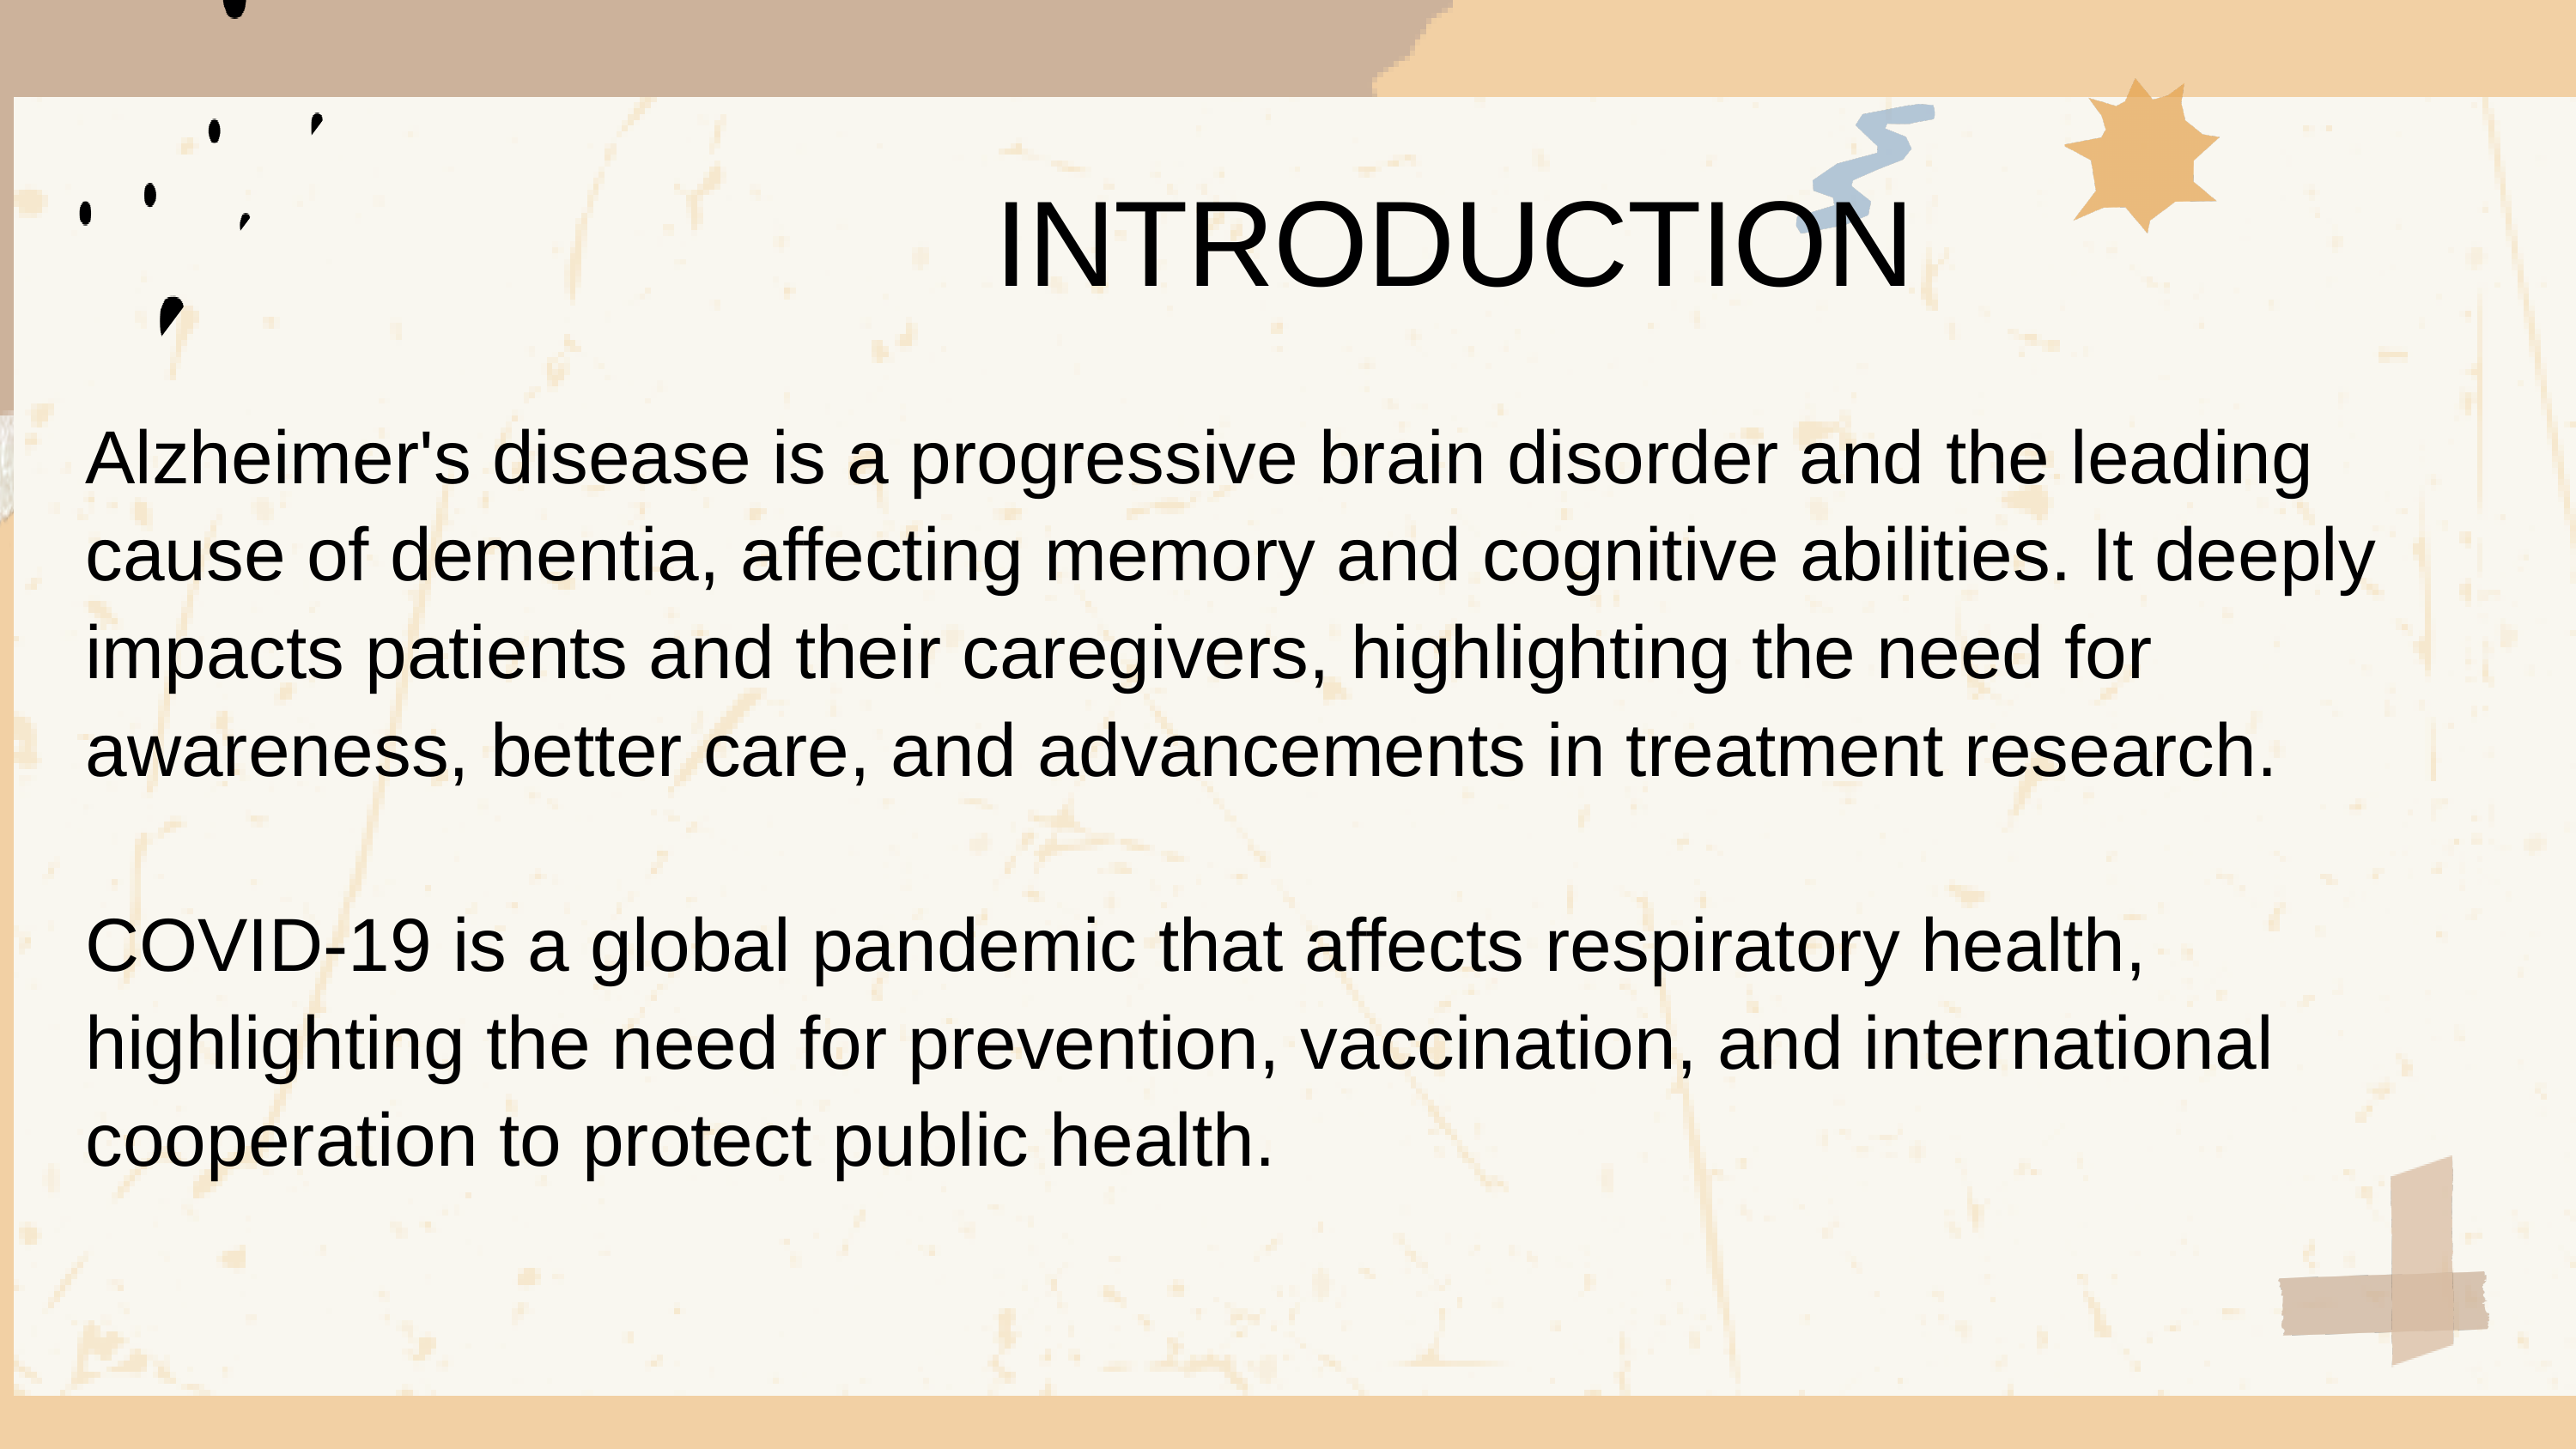

INTRODUCTION

Alzheimer's disease is a progressive brain disorder and the leading cause of dementia, affecting memory and cognitive abilities. It deeply impacts patients and their caregivers, highlighting the need for awareness, better care, and advancements in treatment research.

COVID-19 is a global pandemic that affects respiratory health, highlighting the need for prevention, vaccination, and international cooperation to protect public health.